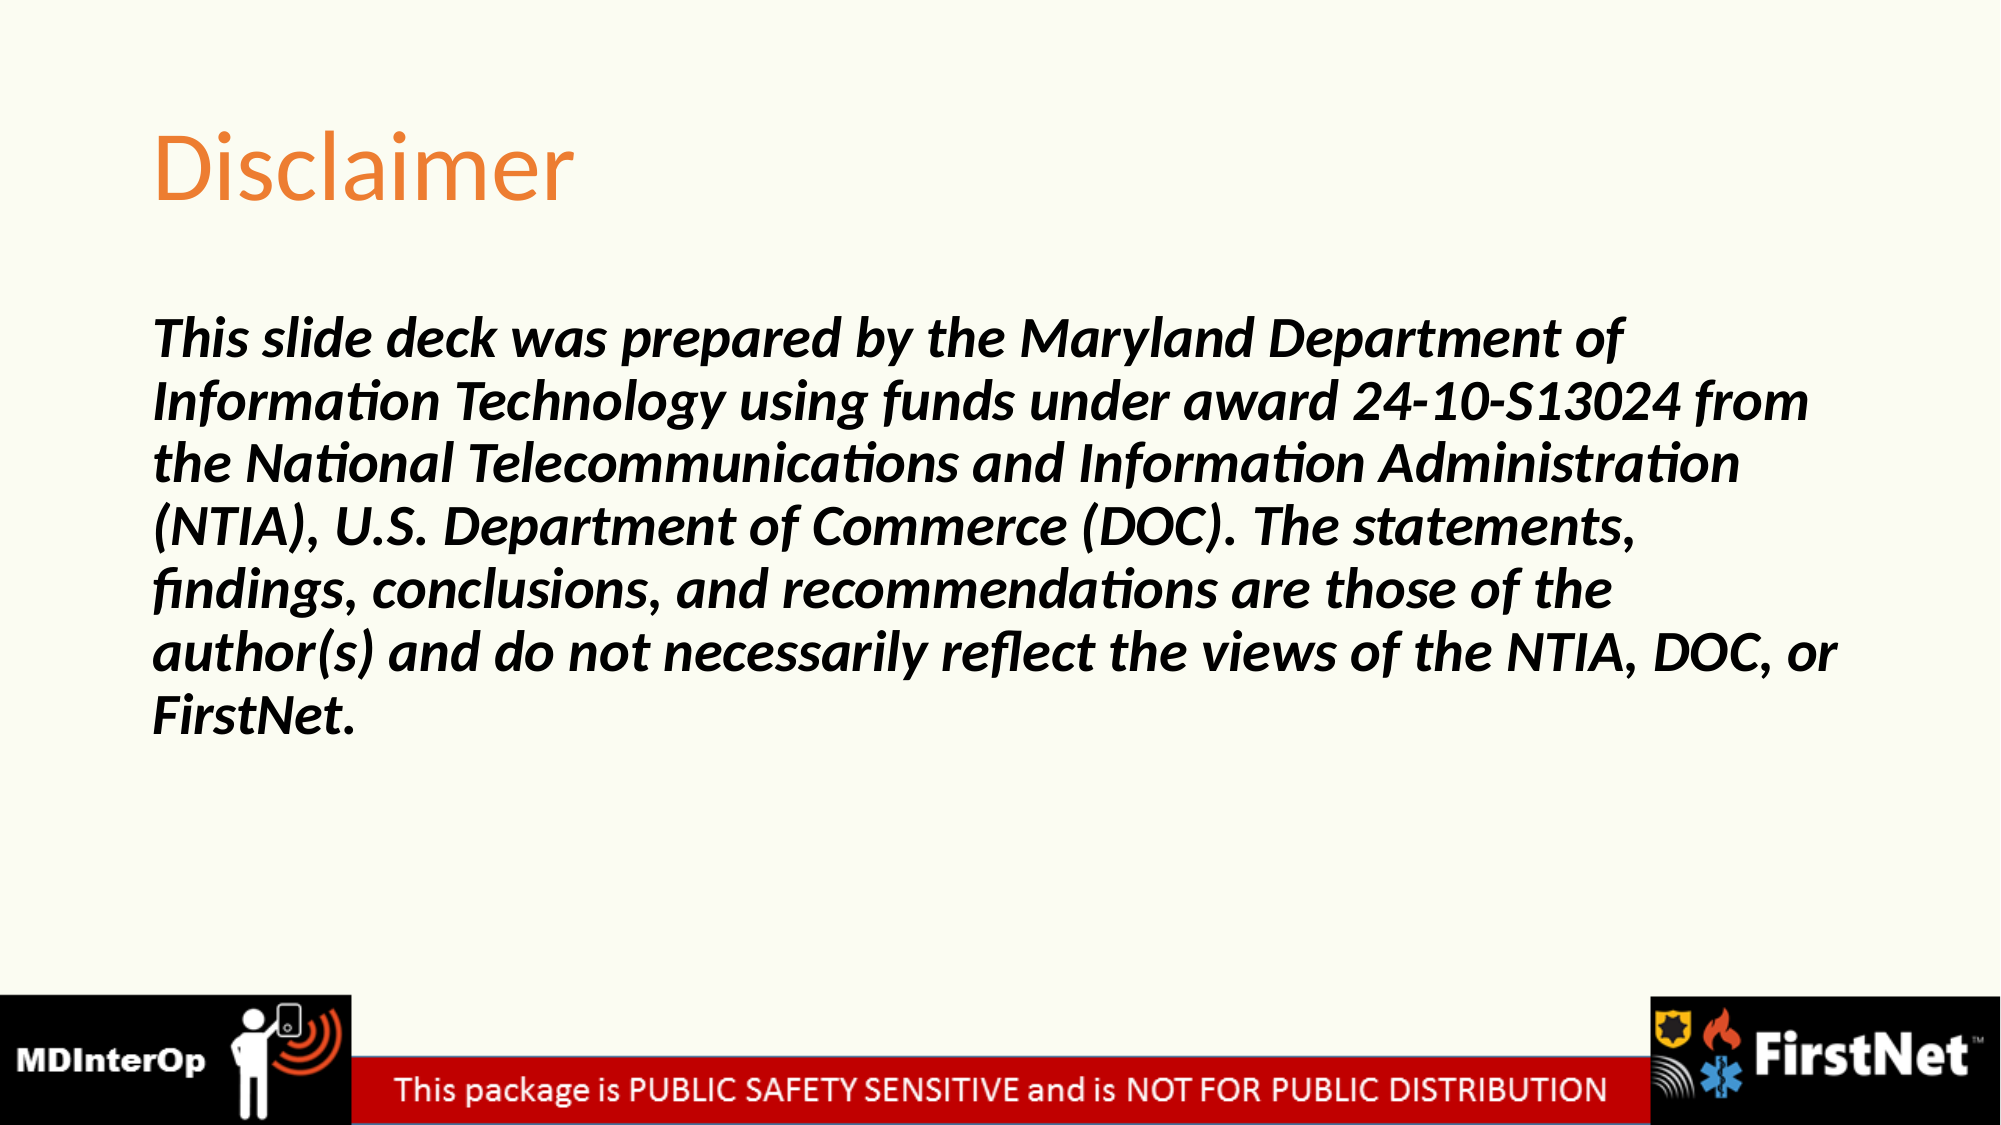

# Disclaimer
This slide deck was prepared by the Maryland Department of Information Technology using funds under award 24-10-S13024 from the National Telecommunications and Information Administration (NTIA), U.S. Department of Commerce (DOC). The statements, findings, conclusions, and recommendations are those of the author(s) and do not necessarily reflect the views of the NTIA, DOC, or FirstNet.